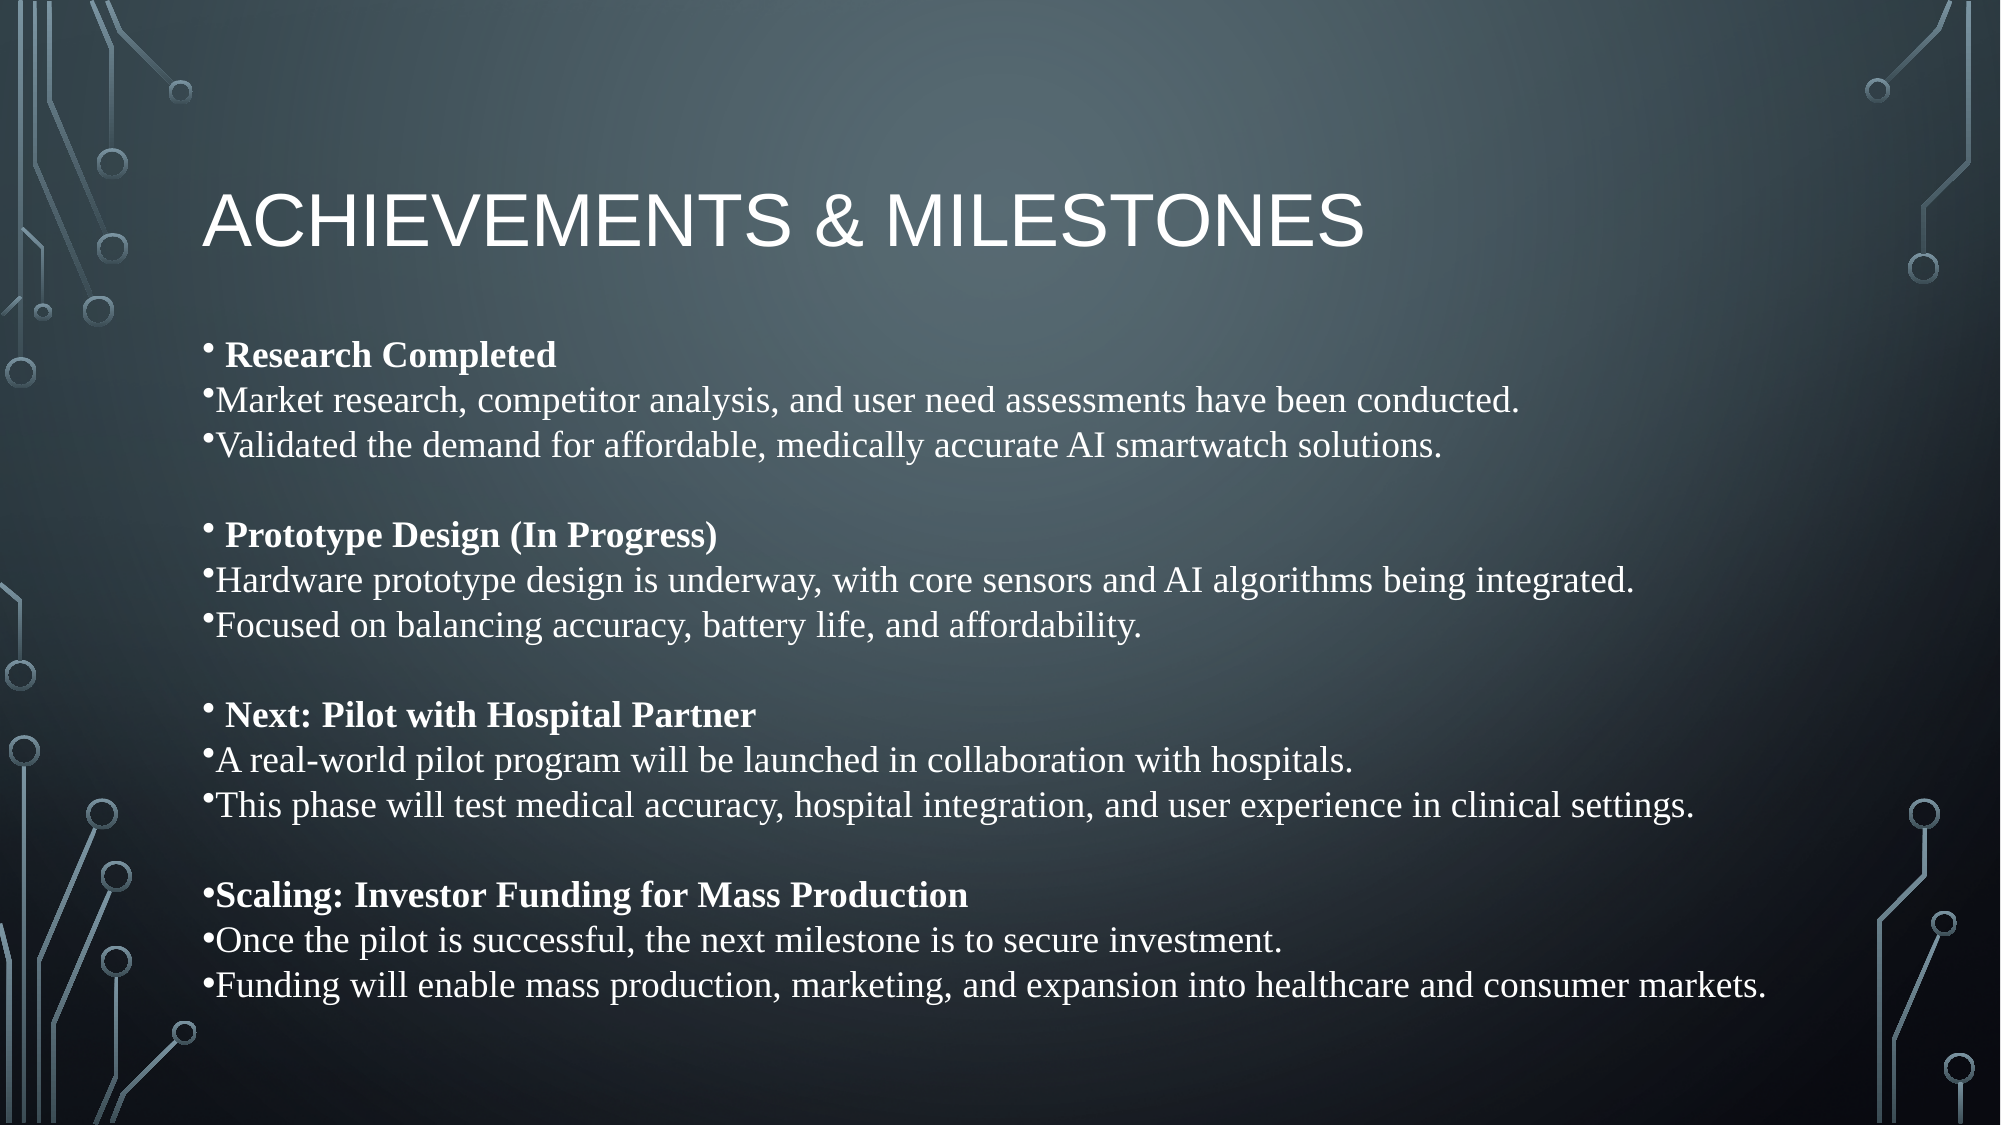

# Achievements & Milestones
 Research Completed
Market research, competitor analysis, and user need assessments have been conducted.
Validated the demand for affordable, medically accurate AI smartwatch solutions.

 Prototype Design (In Progress)
Hardware prototype design is underway, with core sensors and AI algorithms being integrated.
Focused on balancing accuracy, battery life, and affordability.

 Next: Pilot with Hospital Partner
A real-world pilot program will be launched in collaboration with hospitals.
This phase will test medical accuracy, hospital integration, and user experience in clinical settings.

Scaling: Investor Funding for Mass Production
Once the pilot is successful, the next milestone is to secure investment.
Funding will enable mass production, marketing, and expansion into healthcare and consumer markets.